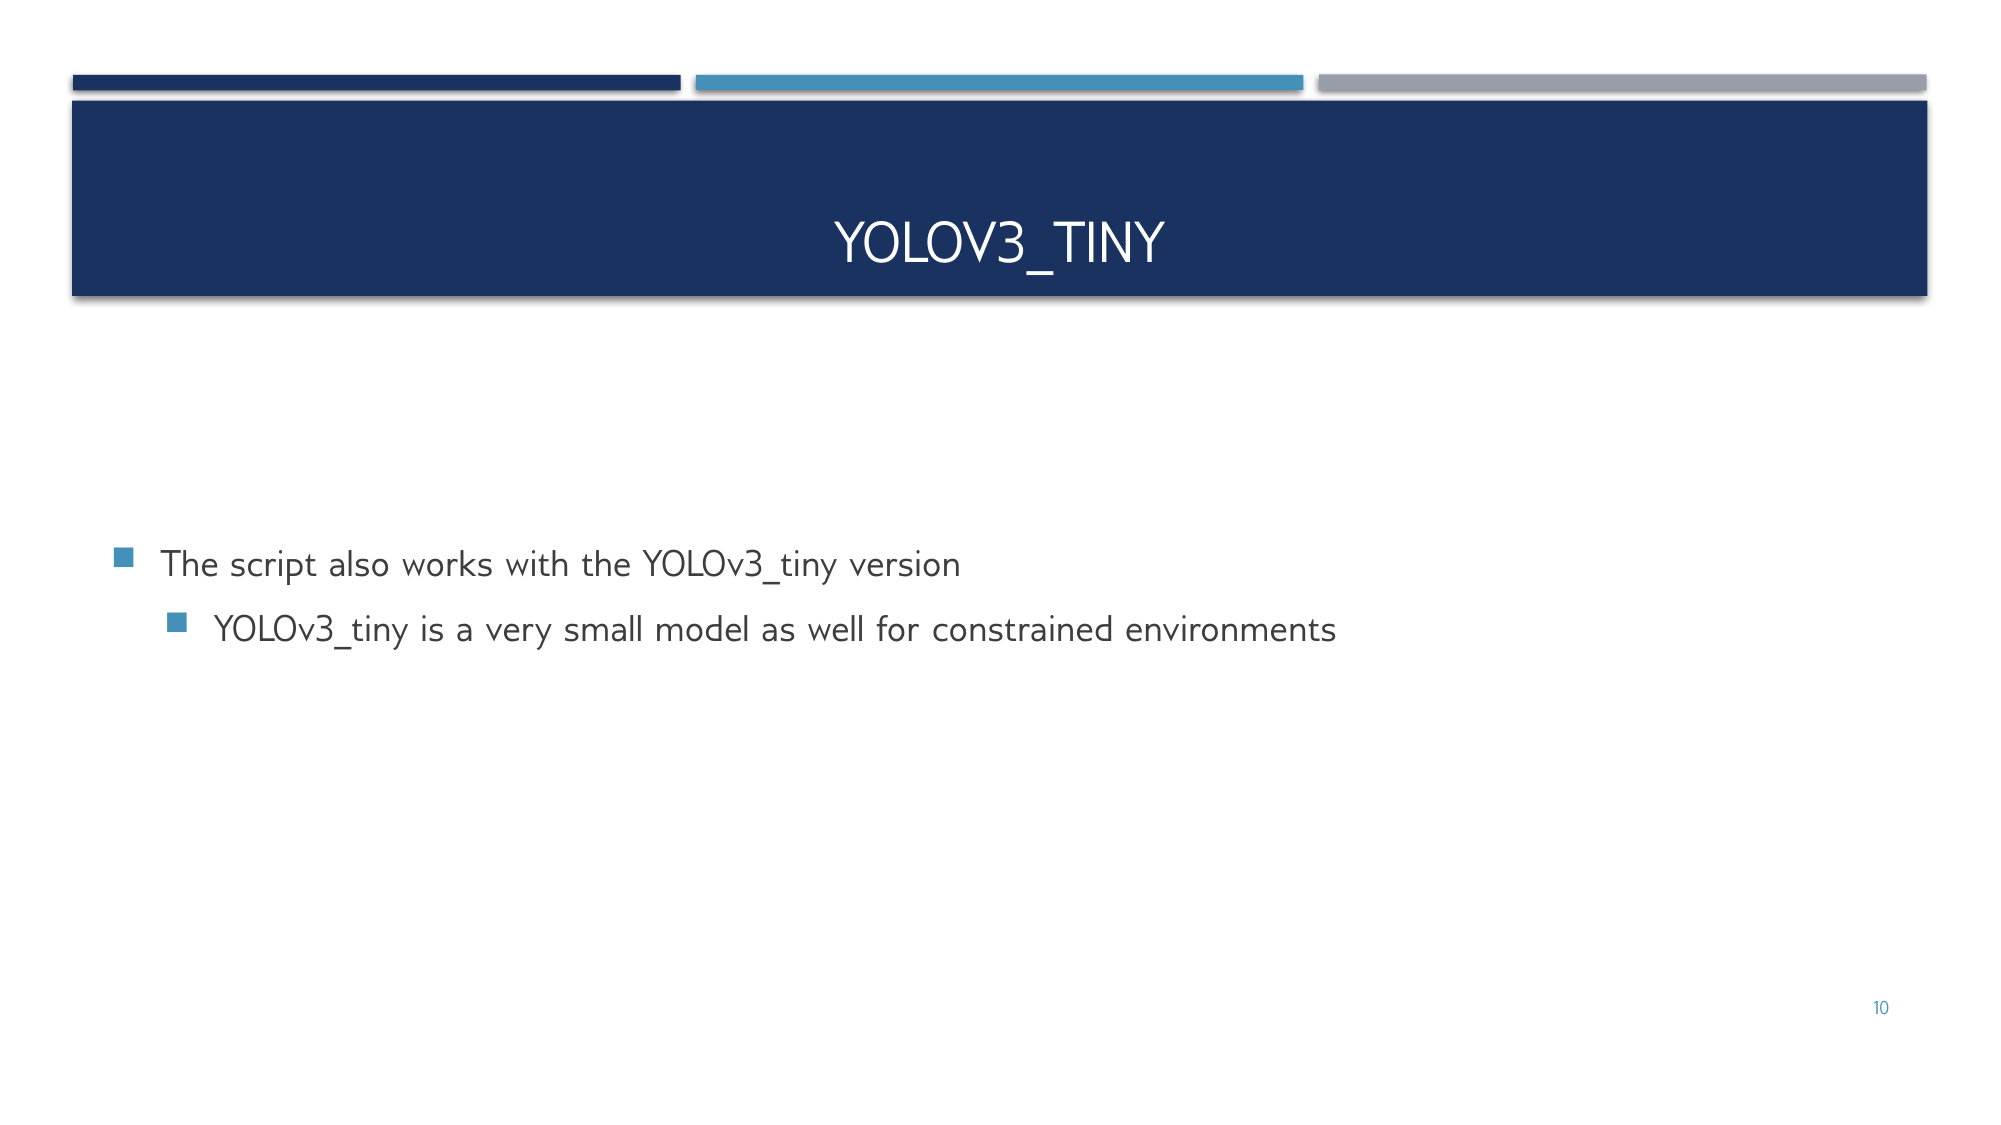

# YOLOv3_tiny
The script also works with the YOLOv3_tiny version
YOLOv3_tiny is a very small model as well for constrained environments

10